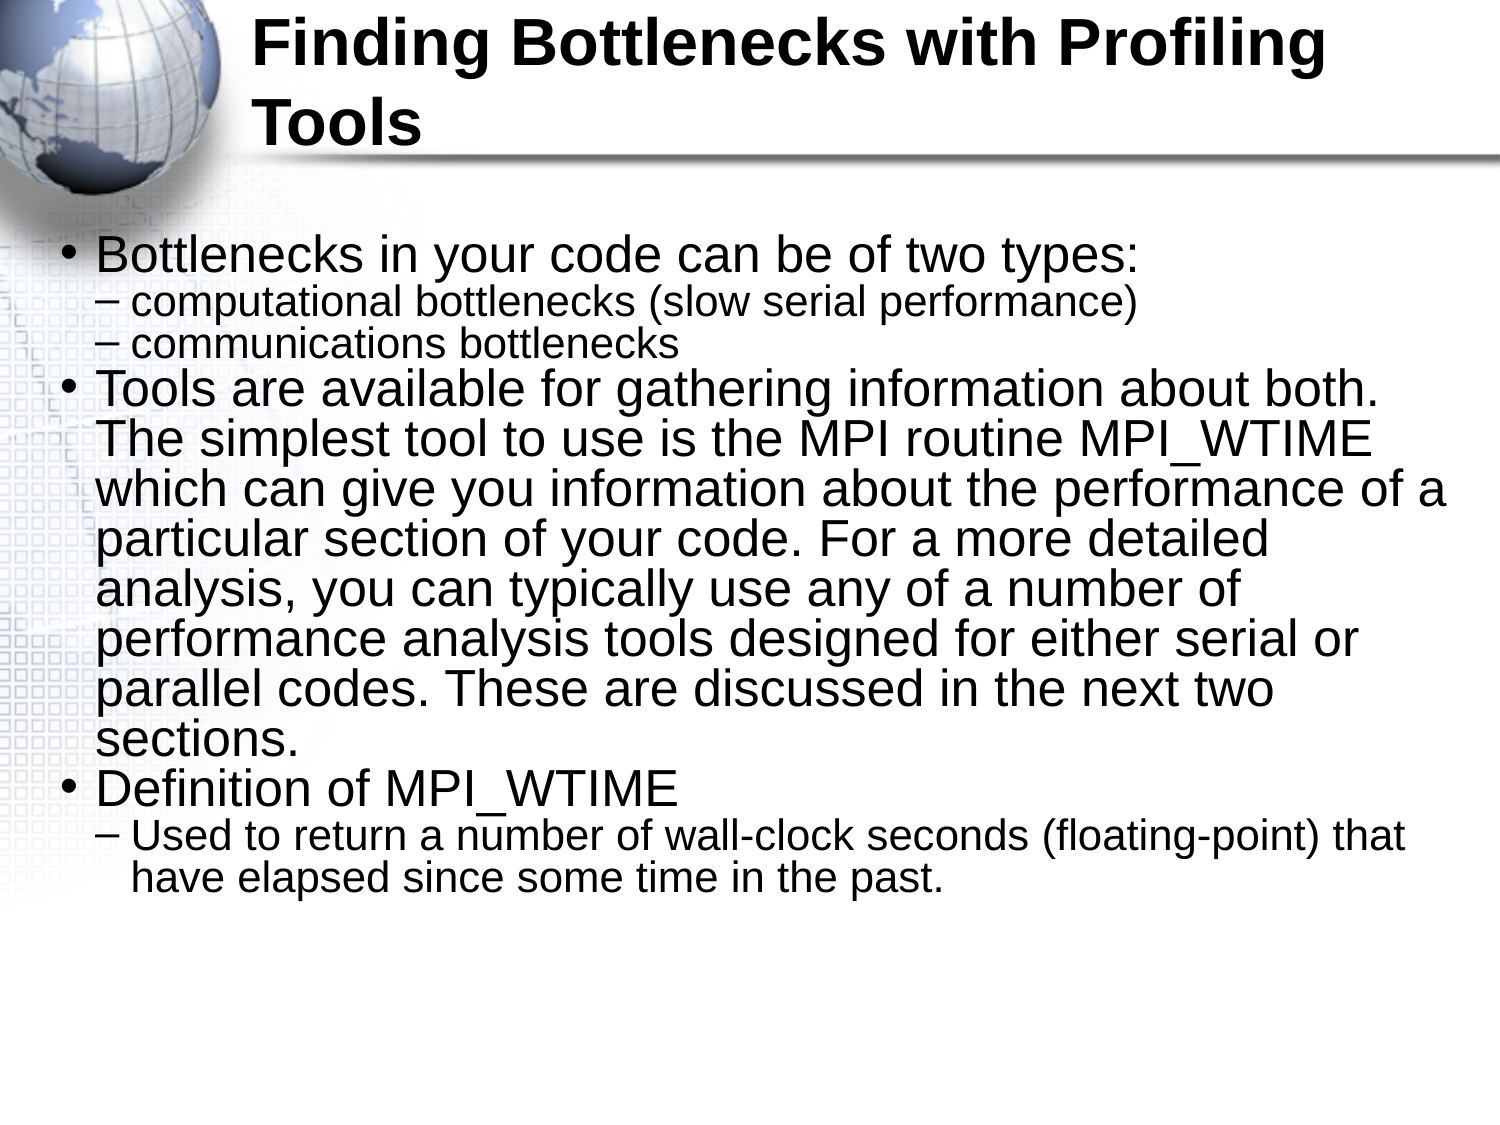

Finding Bottlenecks with Profiling Tools
Bottlenecks in your code can be of two types:
computational bottlenecks (slow serial performance)
communications bottlenecks
Tools are available for gathering information about both. The simplest tool to use is the MPI routine MPI_WTIME which can give you information about the performance of a particular section of your code. For a more detailed analysis, you can typically use any of a number of performance analysis tools designed for either serial or parallel codes. These are discussed in the next two sections.
Definition of MPI_WTIME
Used to return a number of wall-clock seconds (floating-point) that have elapsed since some time in the past.